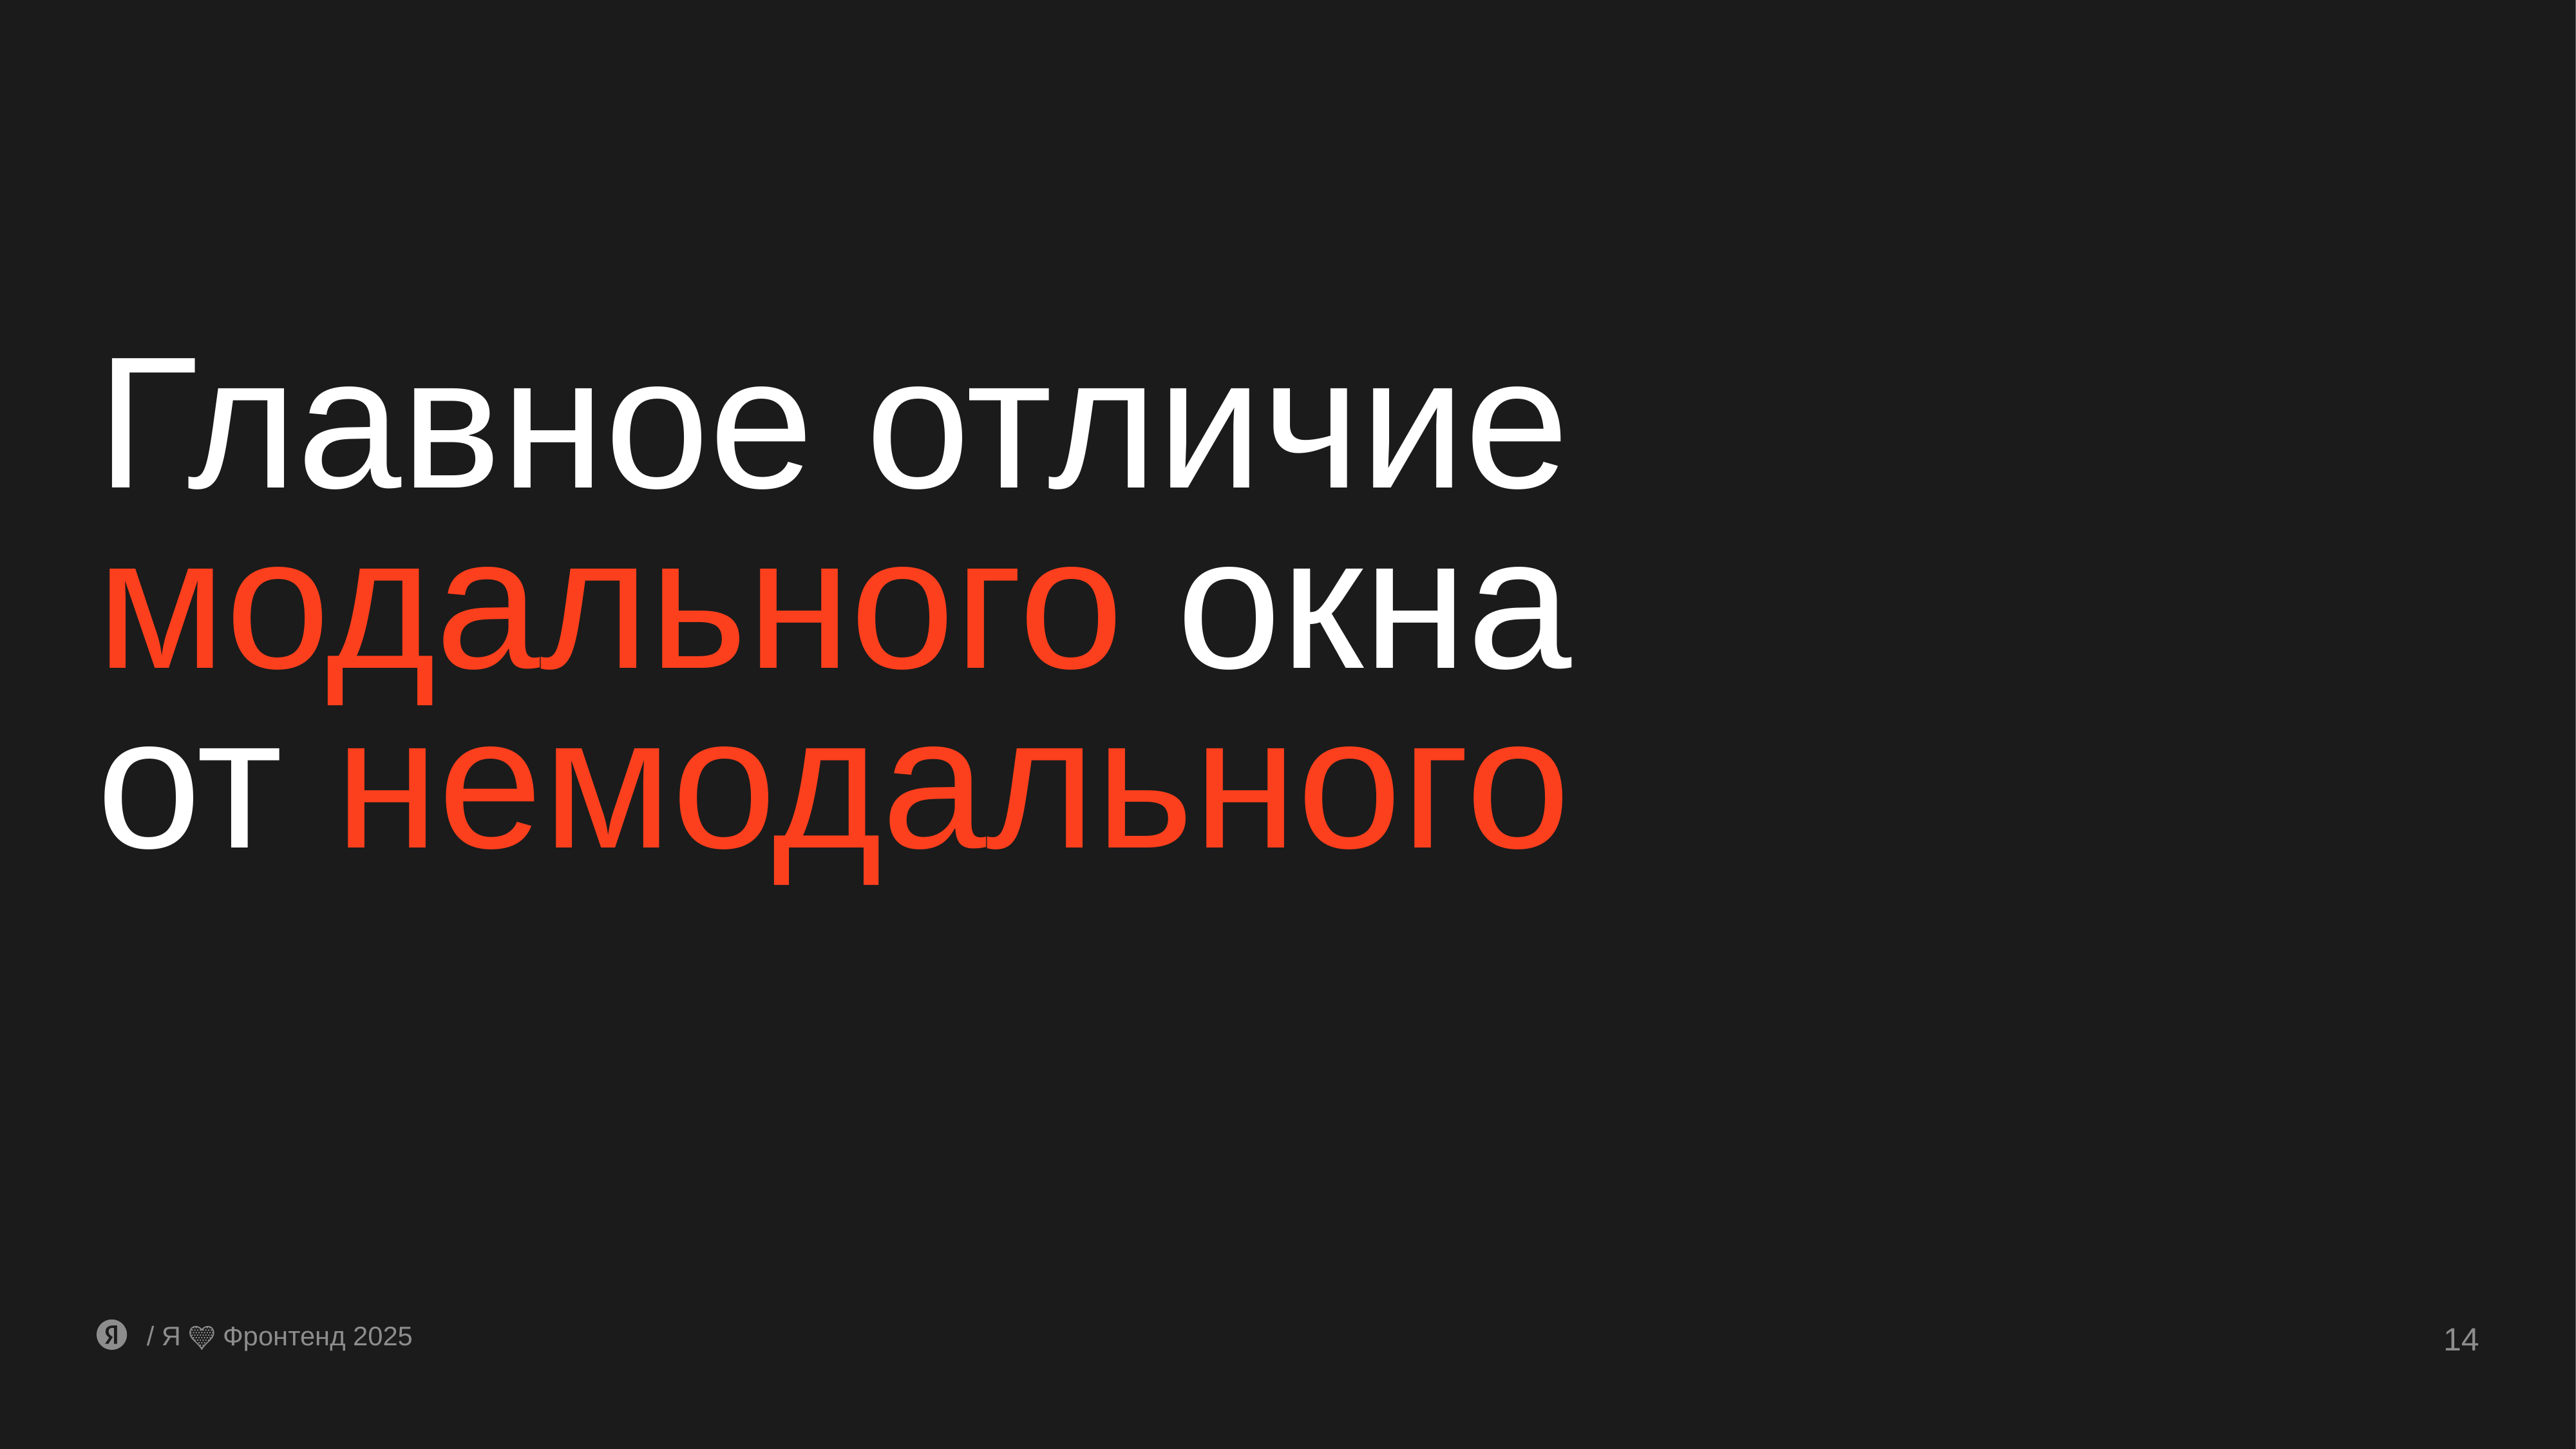

# Главное отличие модального окна от немодального
/ Я 💛 Фронтенд 2025
14